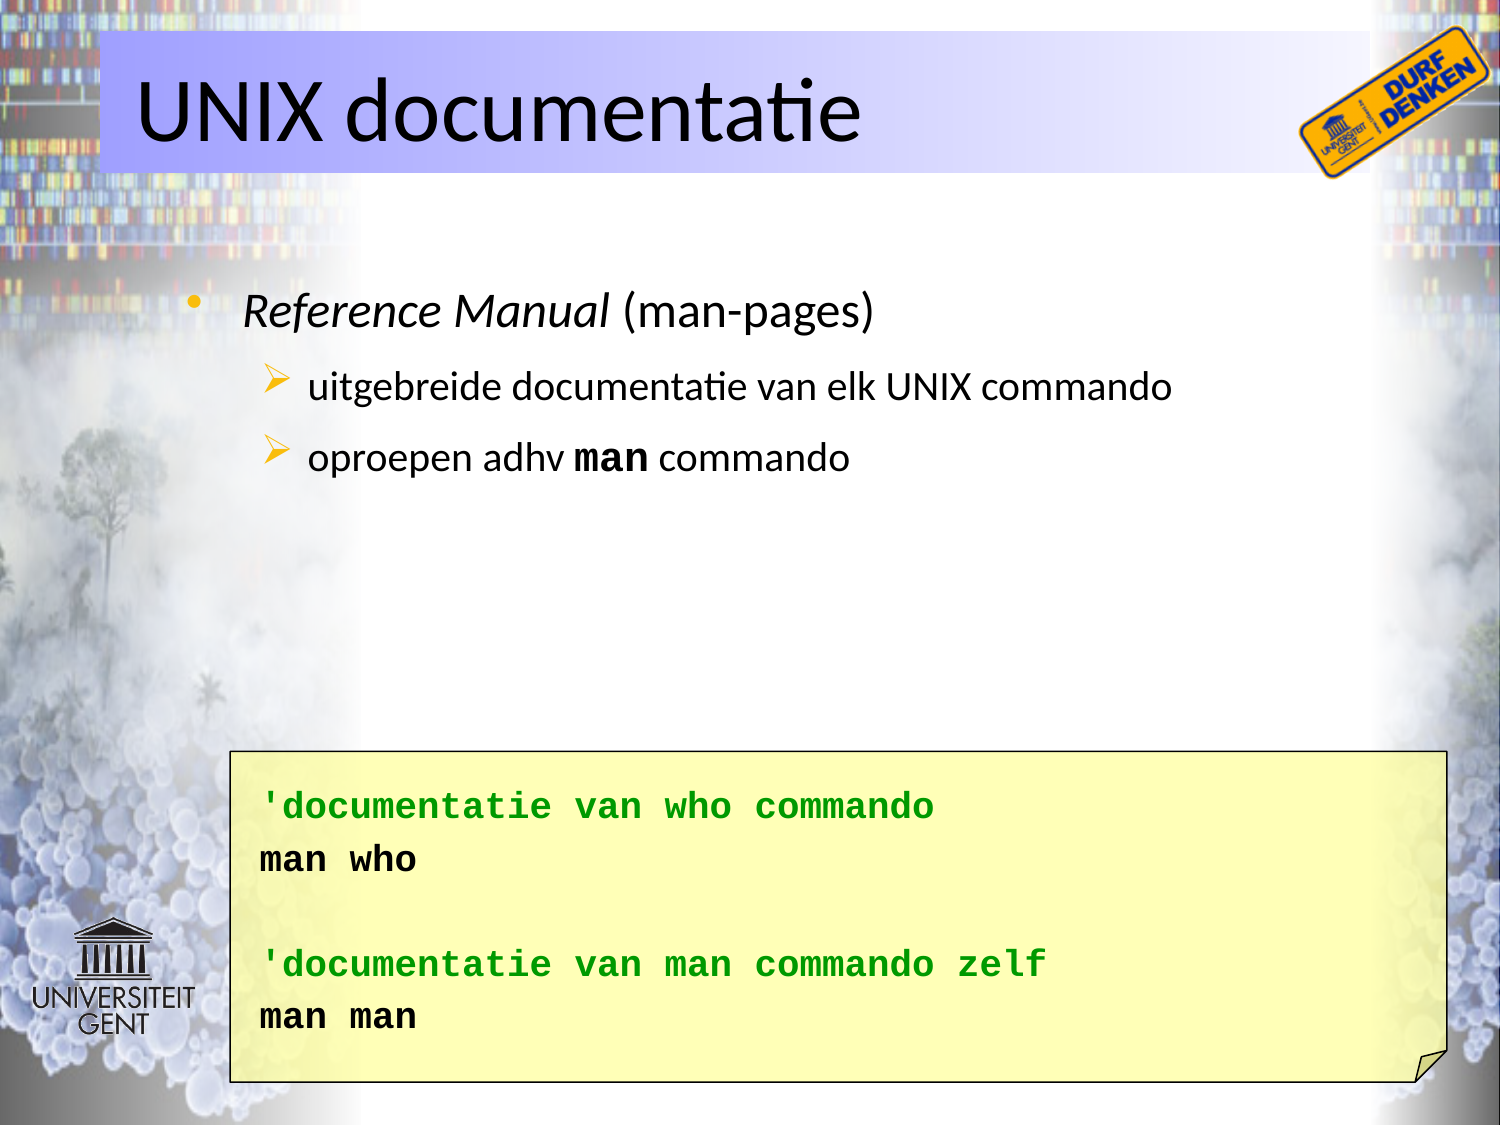

# UNIX documentatie
Reference Manual (man-pages)
uitgebreide documentatie van elk UNIX commando
oproepen adhv man commando
'documentatie van who commando
man who

'documentatie van man commando zelf
man man